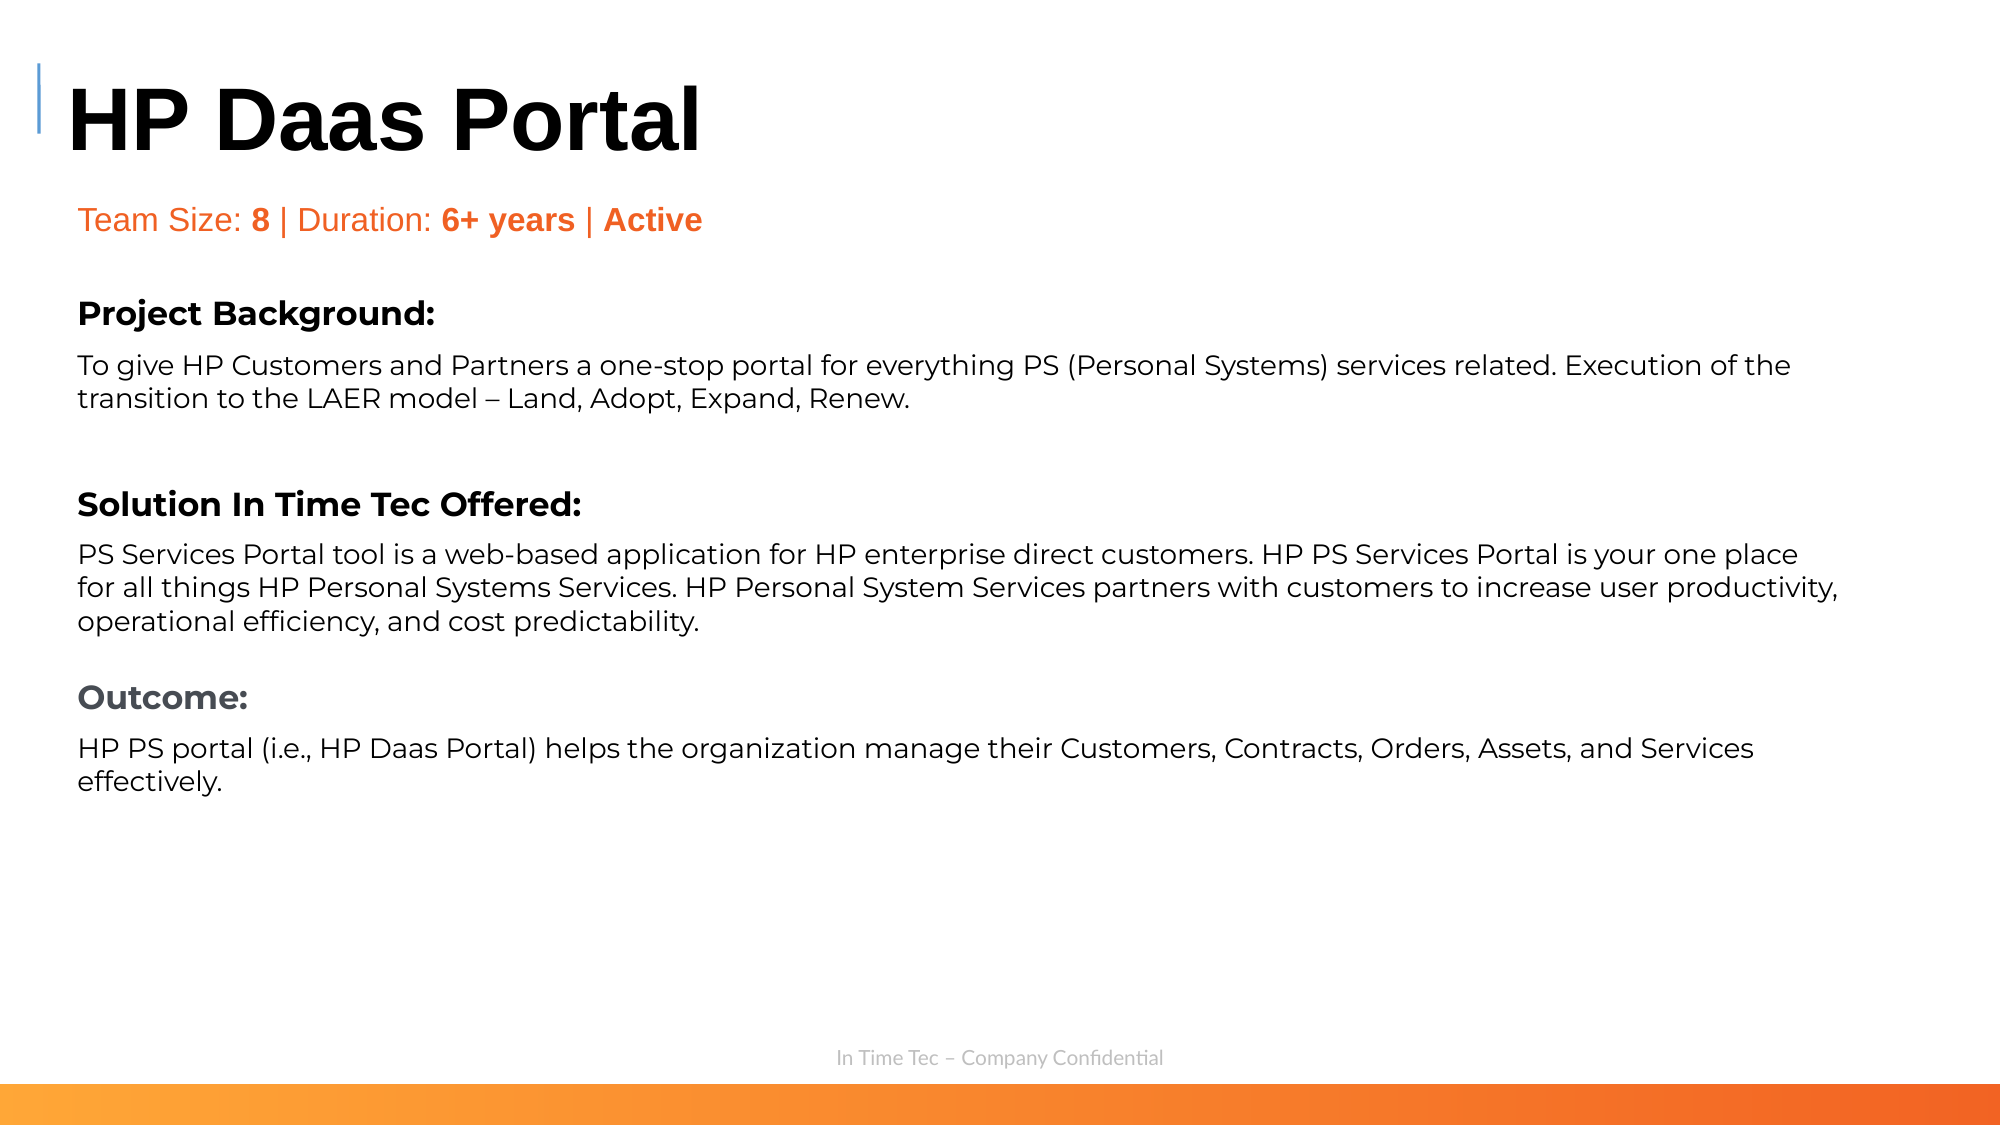

HP Daas Portal
Team Size: 8 | Duration: 6+ years | Active

Project Background:
To give HP Customers and Partners a one-stop portal for everything PS (Personal Systems) services related. Execution of the transition to the LAER model – Land, Adopt, Expand, Renew.

Solution In Time Tec Offered:
PS Services Portal tool is a web-based application for HP enterprise direct customers. HP PS Services Portal is your one place for all things HP Personal Systems Services. HP Personal System Services partners with customers to increase user productivity, operational efficiency, and cost predictability.

Outcome:
HP PS portal (i.e., HP Daas Portal) helps the organization manage their Customers, Contracts, Orders, Assets, and Services effectively.

In Time Tec – Company Confidential